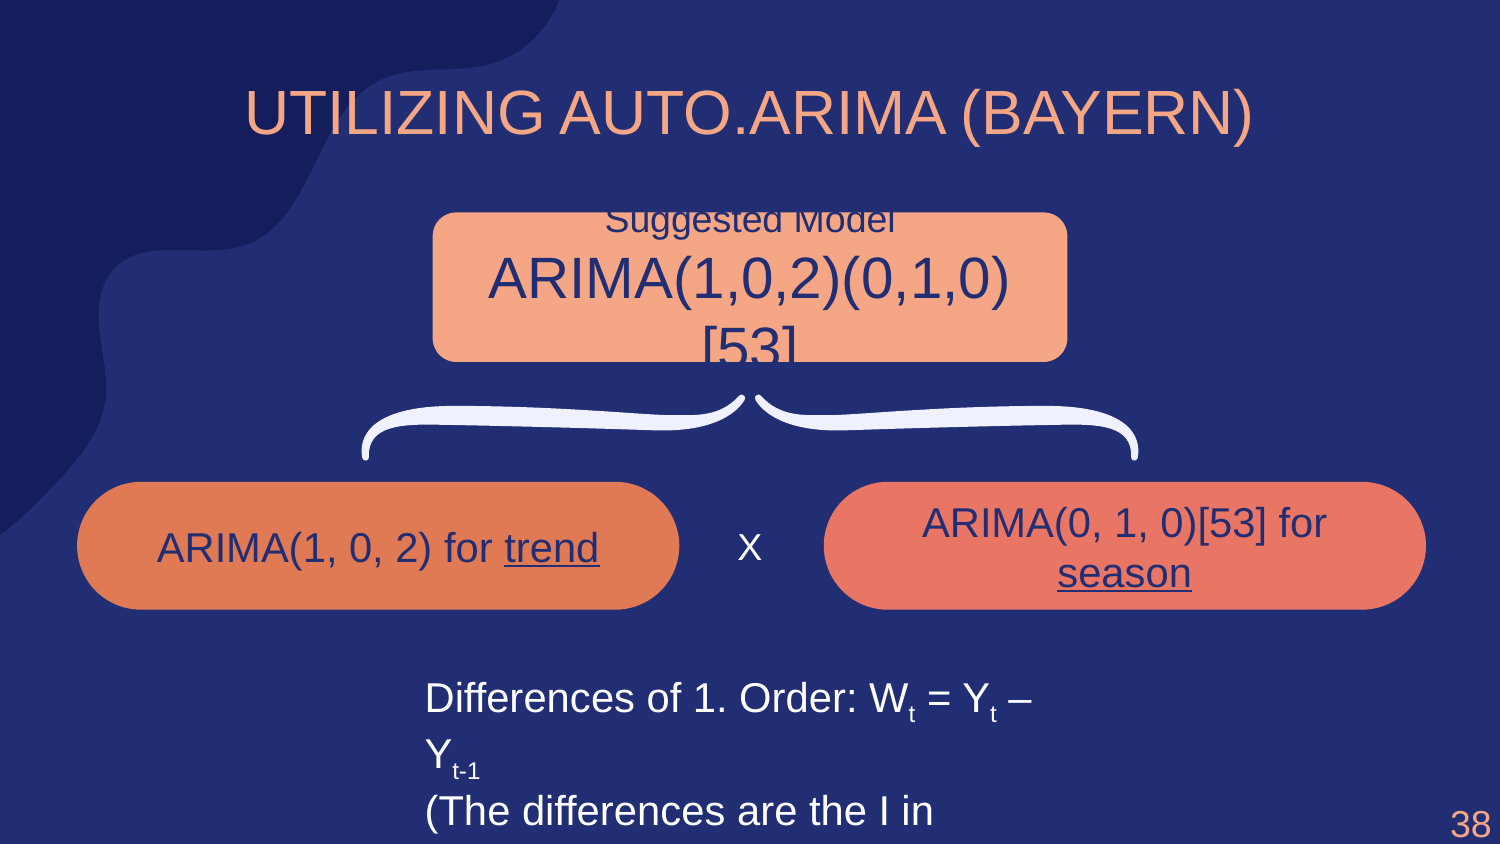

# UTILIZING AUTO.ARIMA (BAYERN)
Suggested Model
ARIMA(1,0,2)(0,1,0)[53]

ARIMA(0, 1, 0)[53] for season
ARIMA(1, 0, 2) for trend
X
Differences of 1. Order: Wt = Yt – Yt-1
(The differences are the I in ARIMA)
38